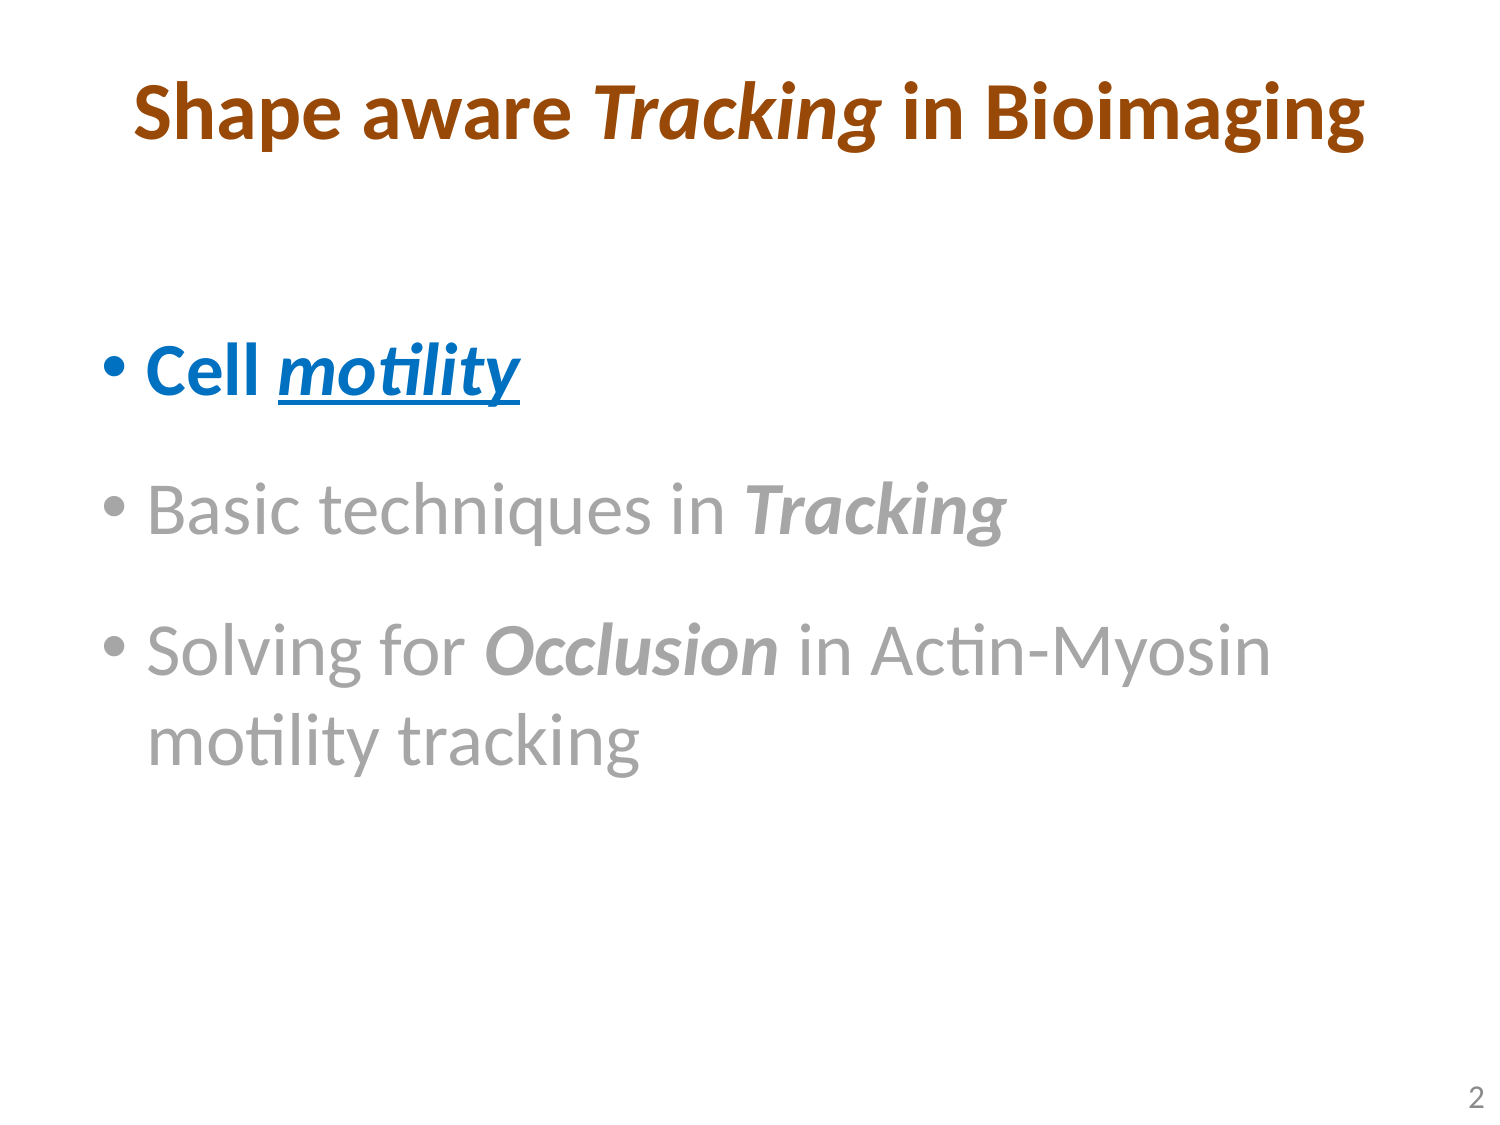

Shape aware Tracking in Bioimaging
Cell motility
Basic techniques in Tracking
Solving for Occlusion in Actin-Myosin motility tracking
2